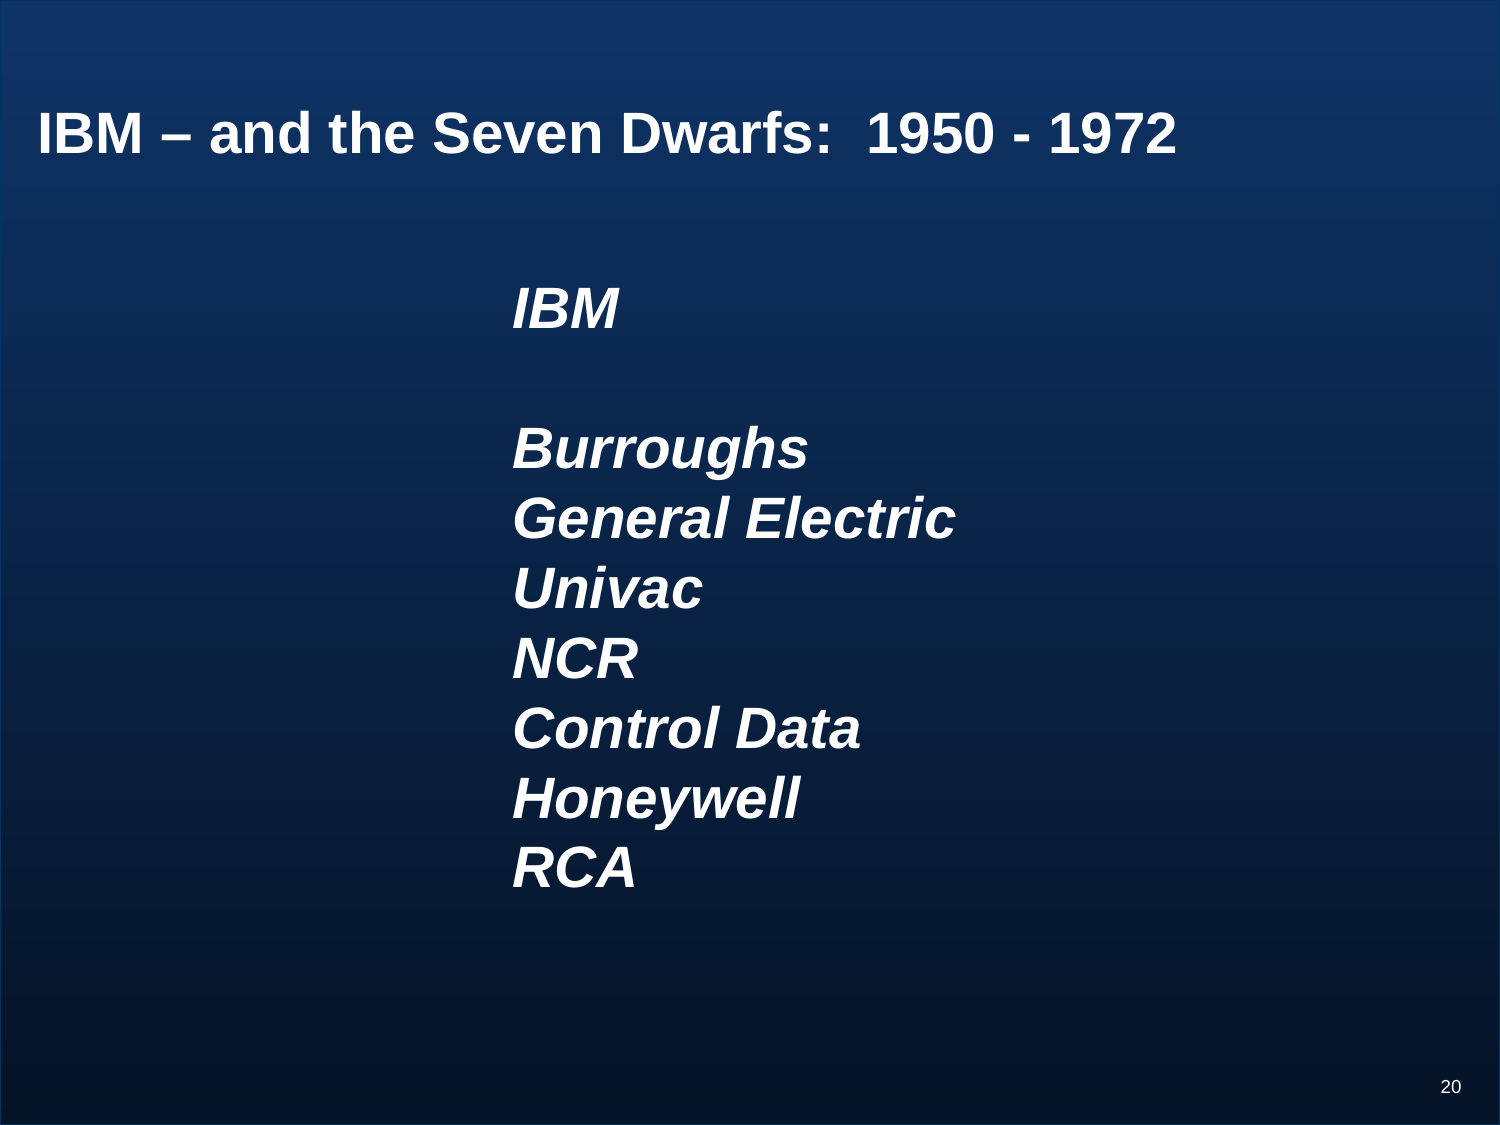

# IBM – and the Seven Dwarfs:  1950 - 1972
IBM

Burroughs
General Electric
Univac
NCR
Control Data
Honeywell
RCA

20